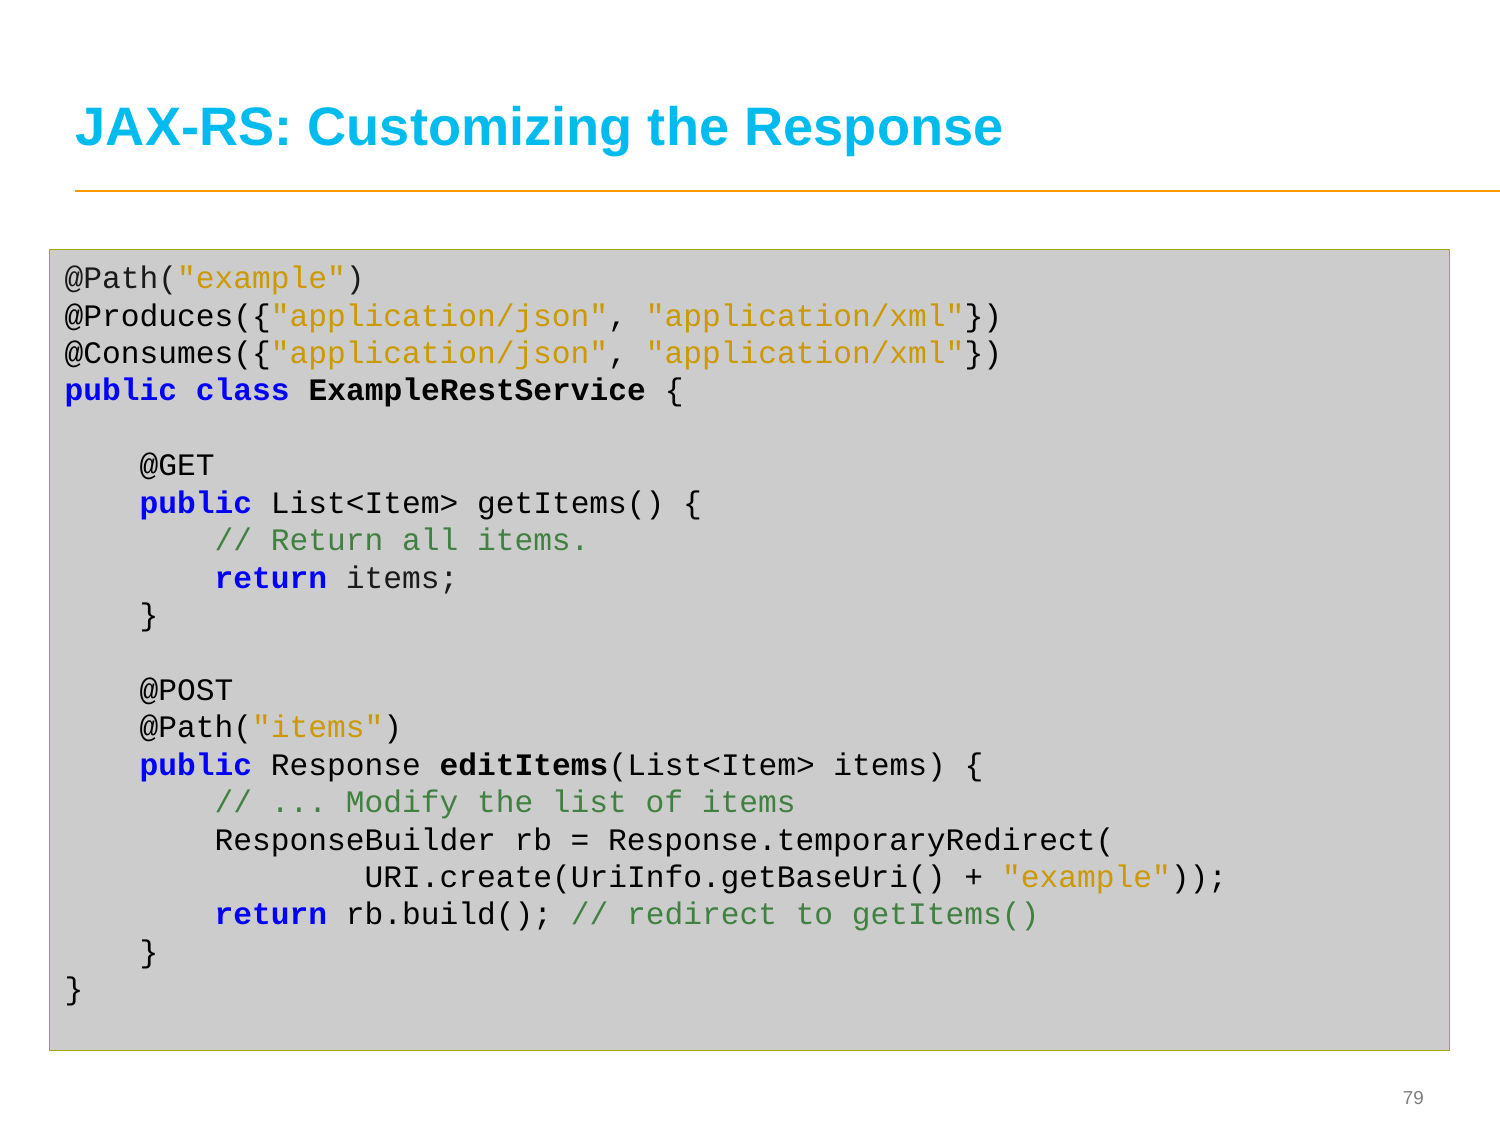

# JAX-RS: Customizing the Response
@Path("example")
@Produces({"application/json", "application/xml"})
@Consumes({"application/json", "application/xml"})
public class ExampleRestService {

    @GET
    public List<Item> getItems() {
        // Return all items.
        return items;
    }

    @POST
    @Path("items")
    public Response editItems(List<Item> items) {
        // ... Modify the list of items
        ResponseBuilder rb = Response.temporaryRedirect(
                URI.create(UriInfo.getBaseUri() + "example"));
        return rb.build(); // redirect to getItems()
    }
}